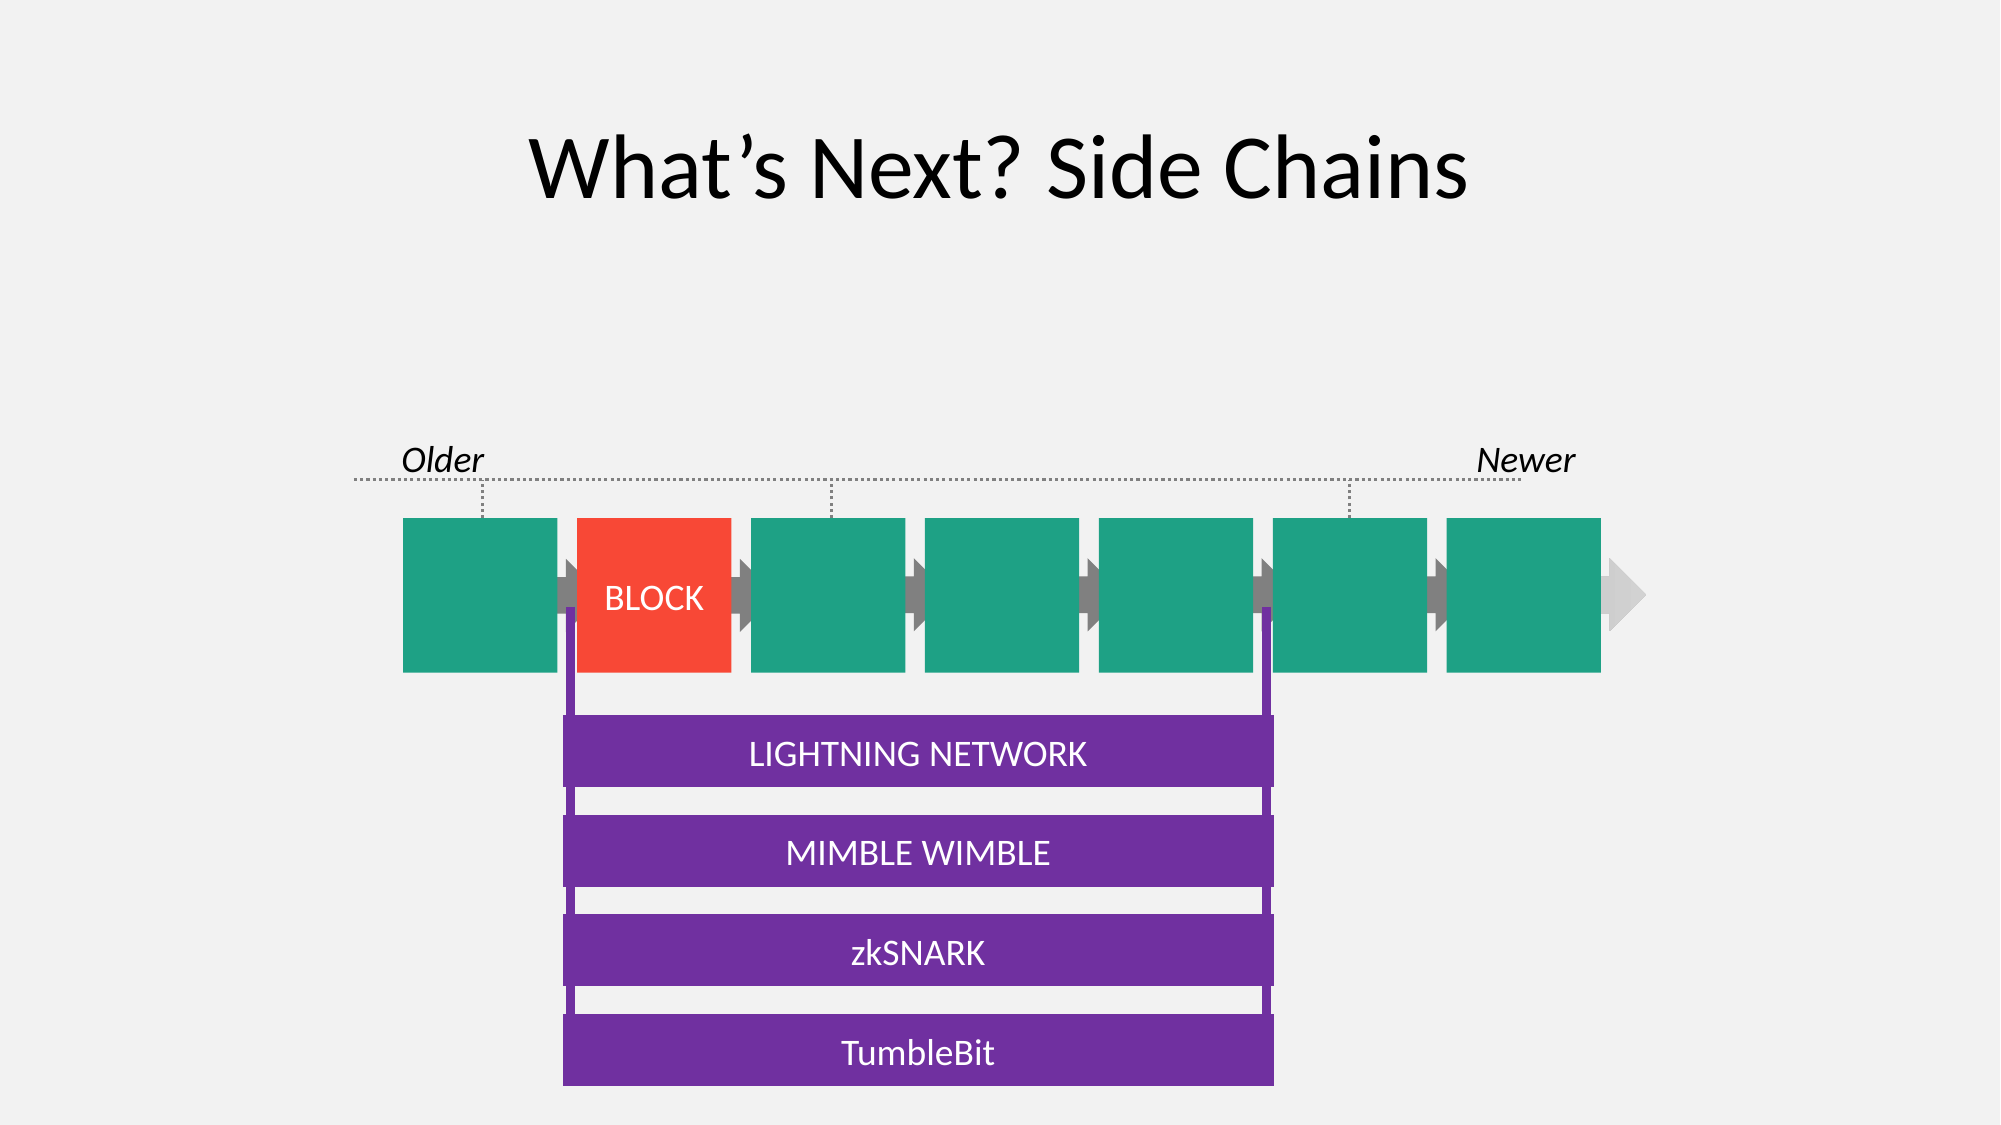

# What’s Next? Side Chains
Older
Newer

BLOCK

LIGHTNING NETWORK
MIMBLE WIMBLE
zkSNARK
TumbleBit